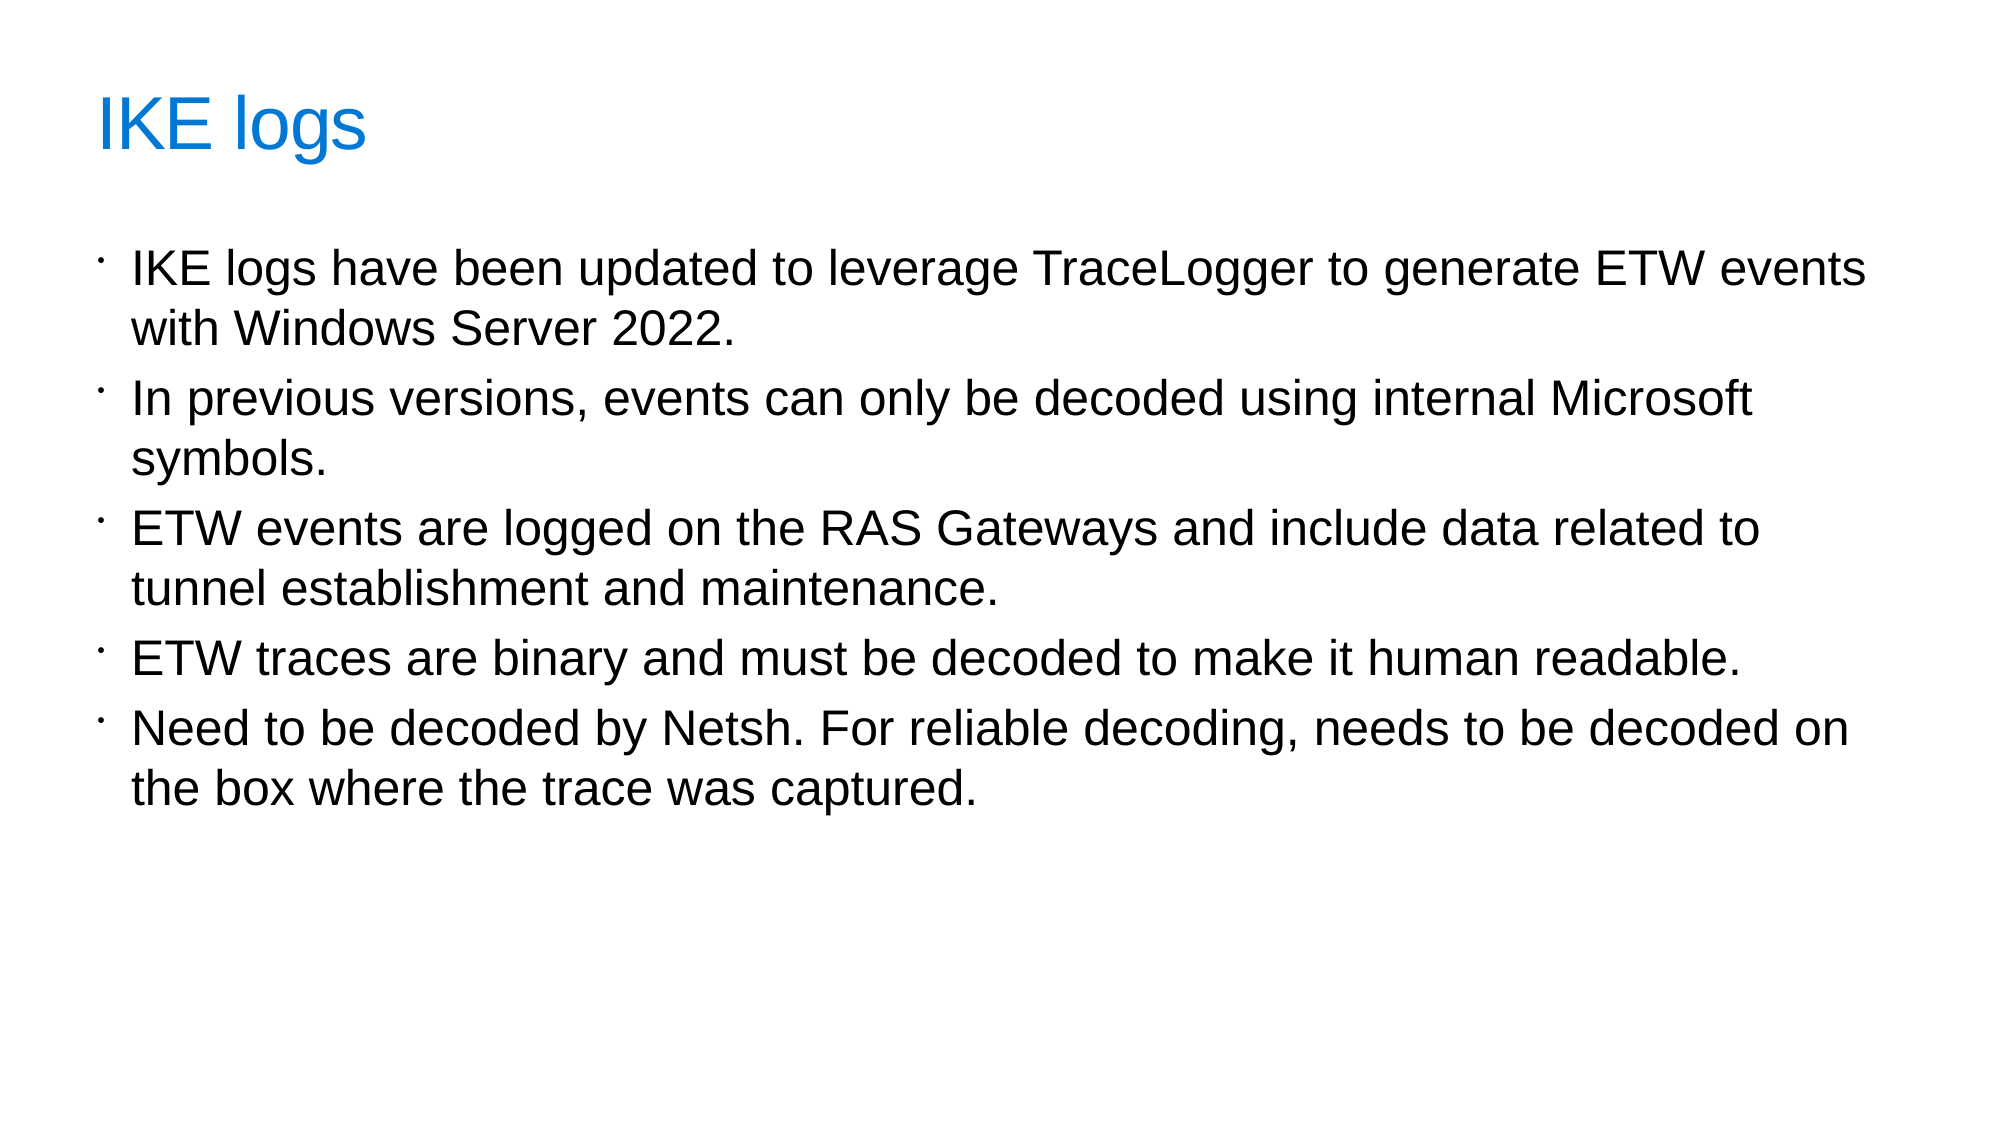

# IKE logs
IKE logs have been updated to leverage TraceLogger to generate ETW events with Windows Server 2022.
In previous versions, events can only be decoded using internal Microsoft symbols.
ETW events are logged on the RAS Gateways and include data related to tunnel establishment and maintenance.
ETW traces are binary and must be decoded to make it human readable.
Need to be decoded by Netsh. For reliable decoding, needs to be decoded on the box where the trace was captured.